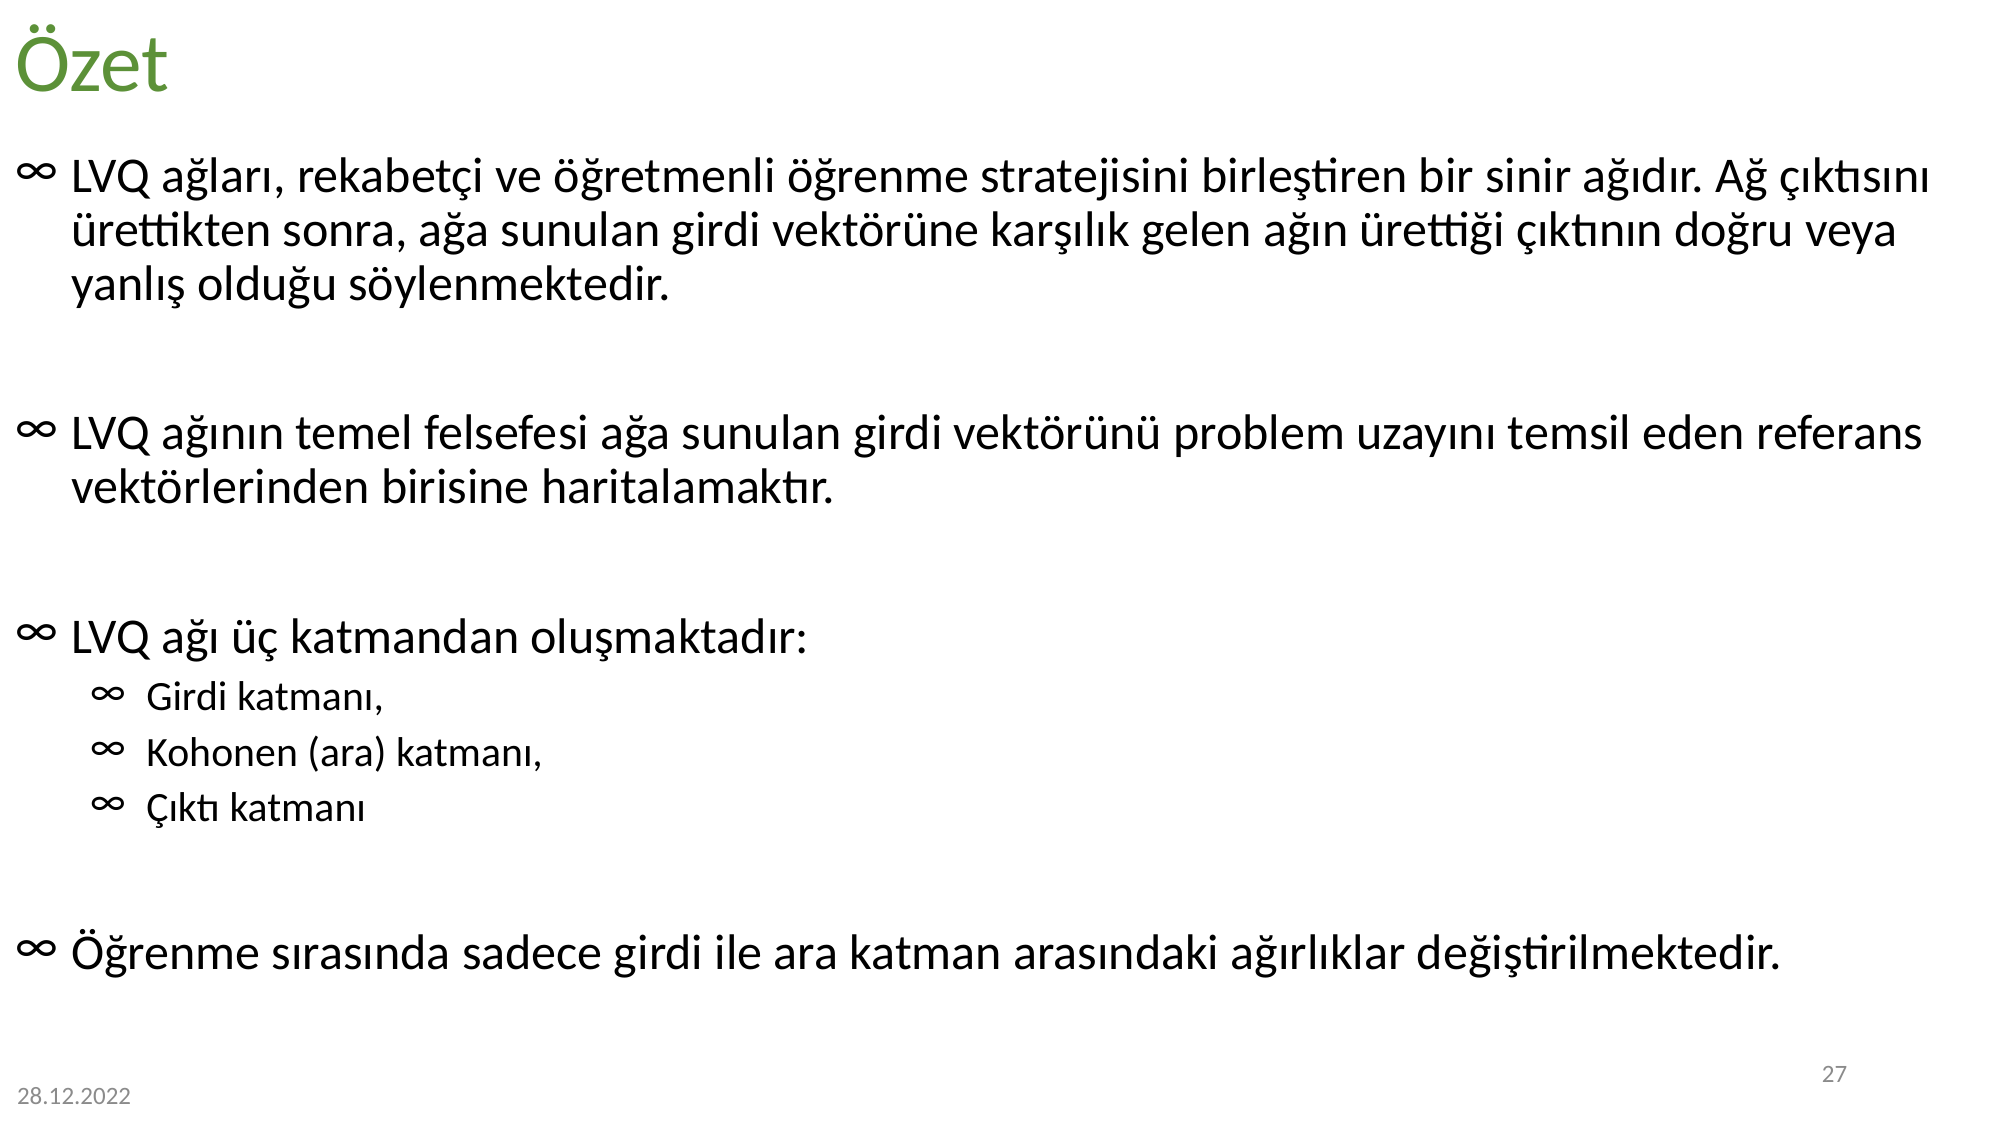

# Özet
LVQ ağları, rekabetçi ve öğretmenli öğrenme stratejisini birleştiren bir sinir ağıdır. Ağ çıktısını ürettikten sonra, ağa sunulan girdi vektörüne karşılık gelen ağın ürettiği çıktının doğru veya yanlış olduğu söylenmektedir.

LVQ ağının temel felsefesi ağa sunulan girdi vektörünü problem uzayını temsil eden referans vektörlerinden birisine haritalamaktır.

LVQ ağı üç katmandan oluşmaktadır:
Girdi katmanı,
Kohonen (ara) katmanı,
Çıktı katmanı

Öğrenme sırasında sadece girdi ile ara katman arasındaki ağırlıklar değiştirilmektedir.

27
28.12.2022